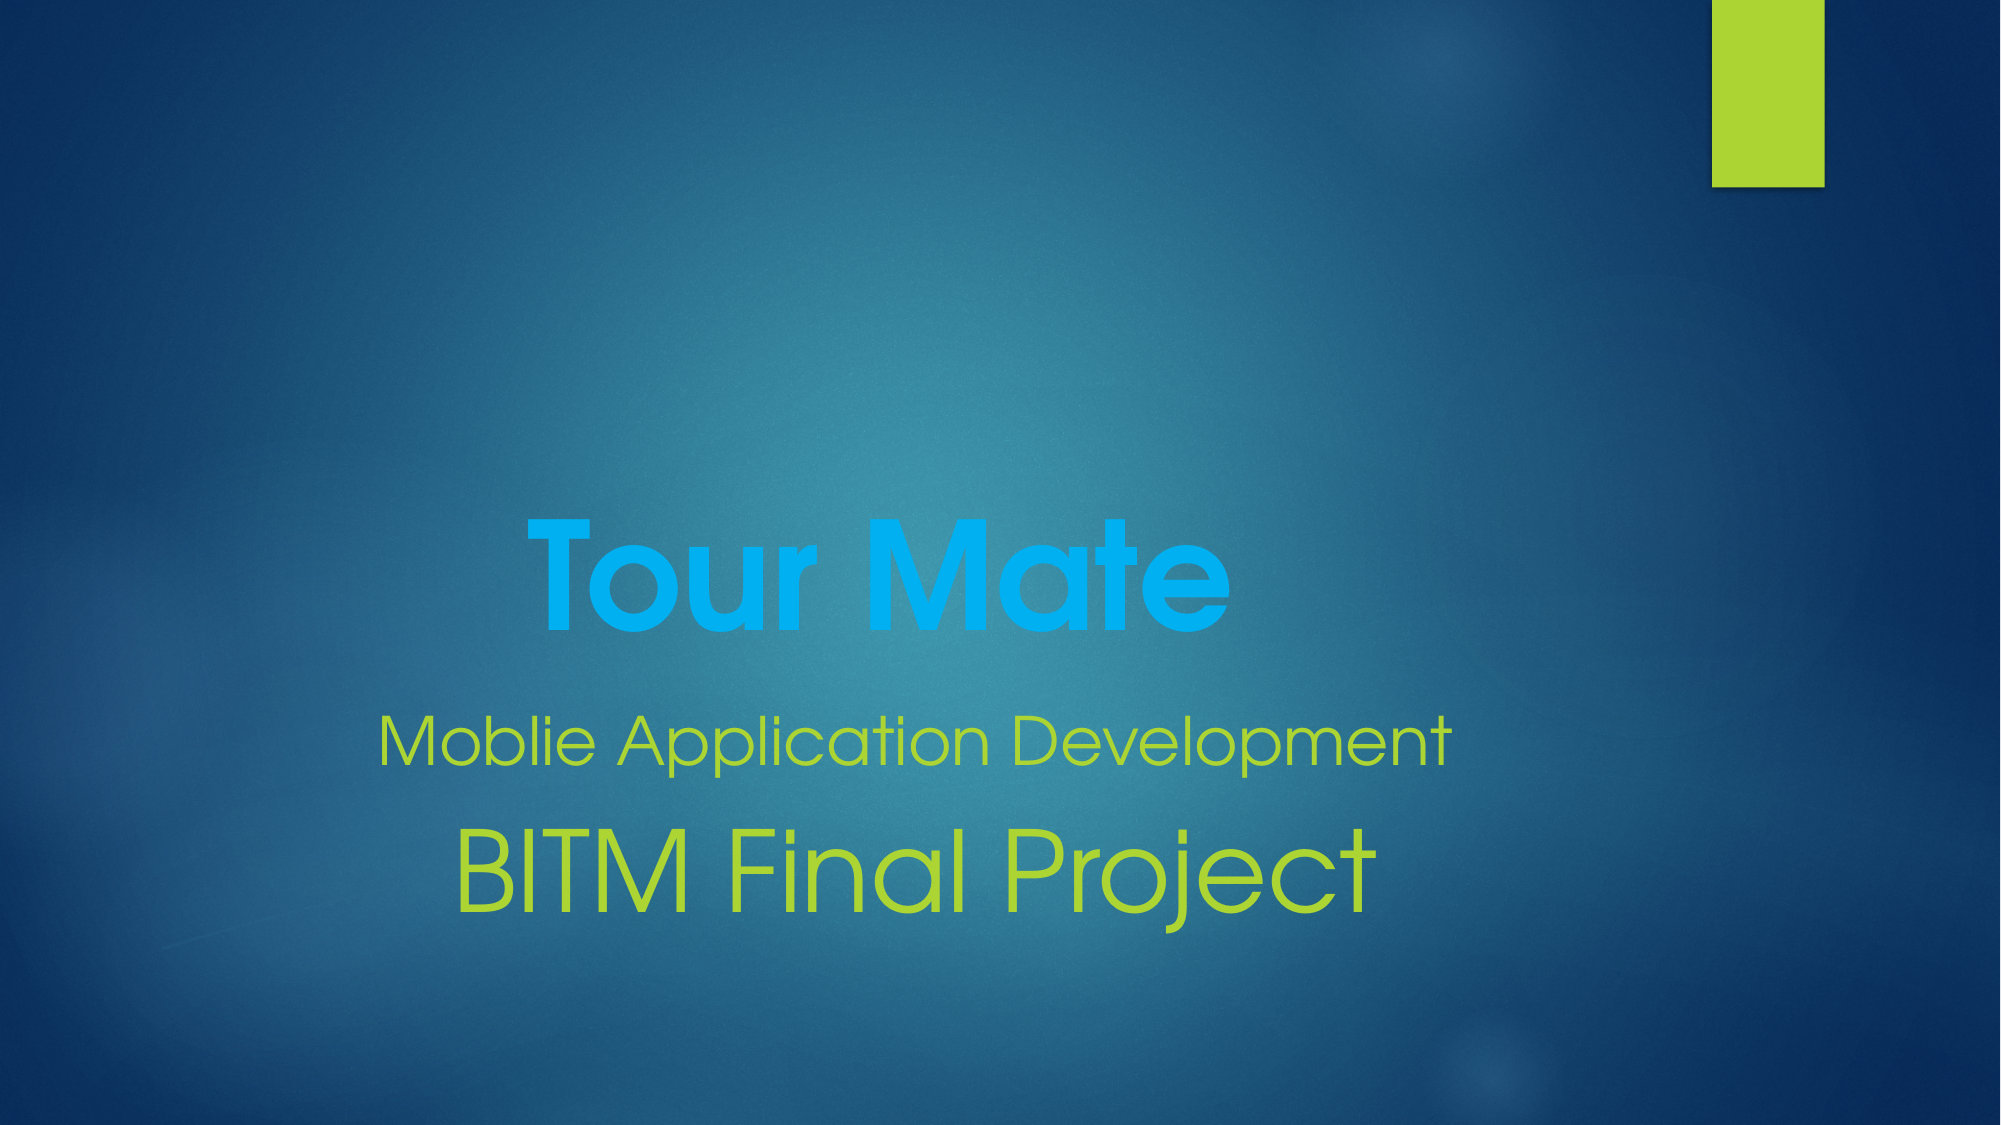

# Tour Mate
Moblie Application Development
BITM Final Project